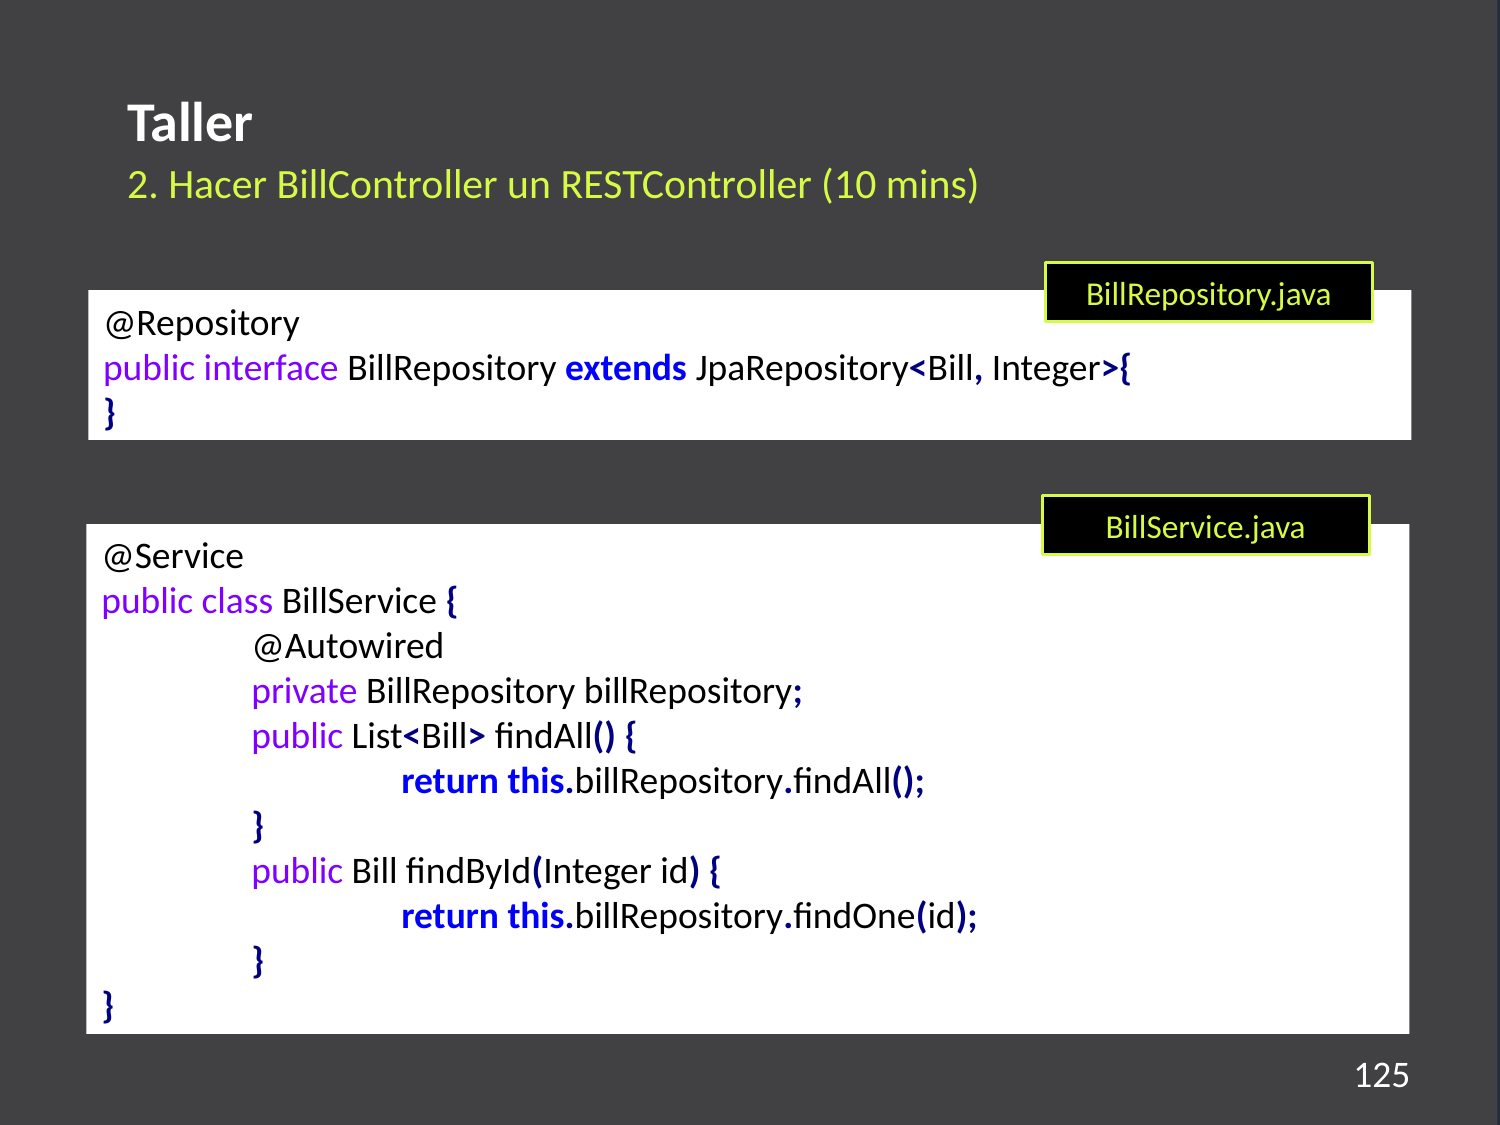

Taller
2. Hacer BillController un RESTController (10 mins)

BillRepository.java
@Repository
public interface BillRepository extends JpaRepository<Bill, Integer>{
}
BillService.java
@Service
public class BillService {
	@Autowired
	private BillRepository billRepository;
	public List<Bill> findAll() {
		return this.billRepository.findAll();
	}
	public Bill findById(Integer id) {
		return this.billRepository.findOne(id);
	}
}
125